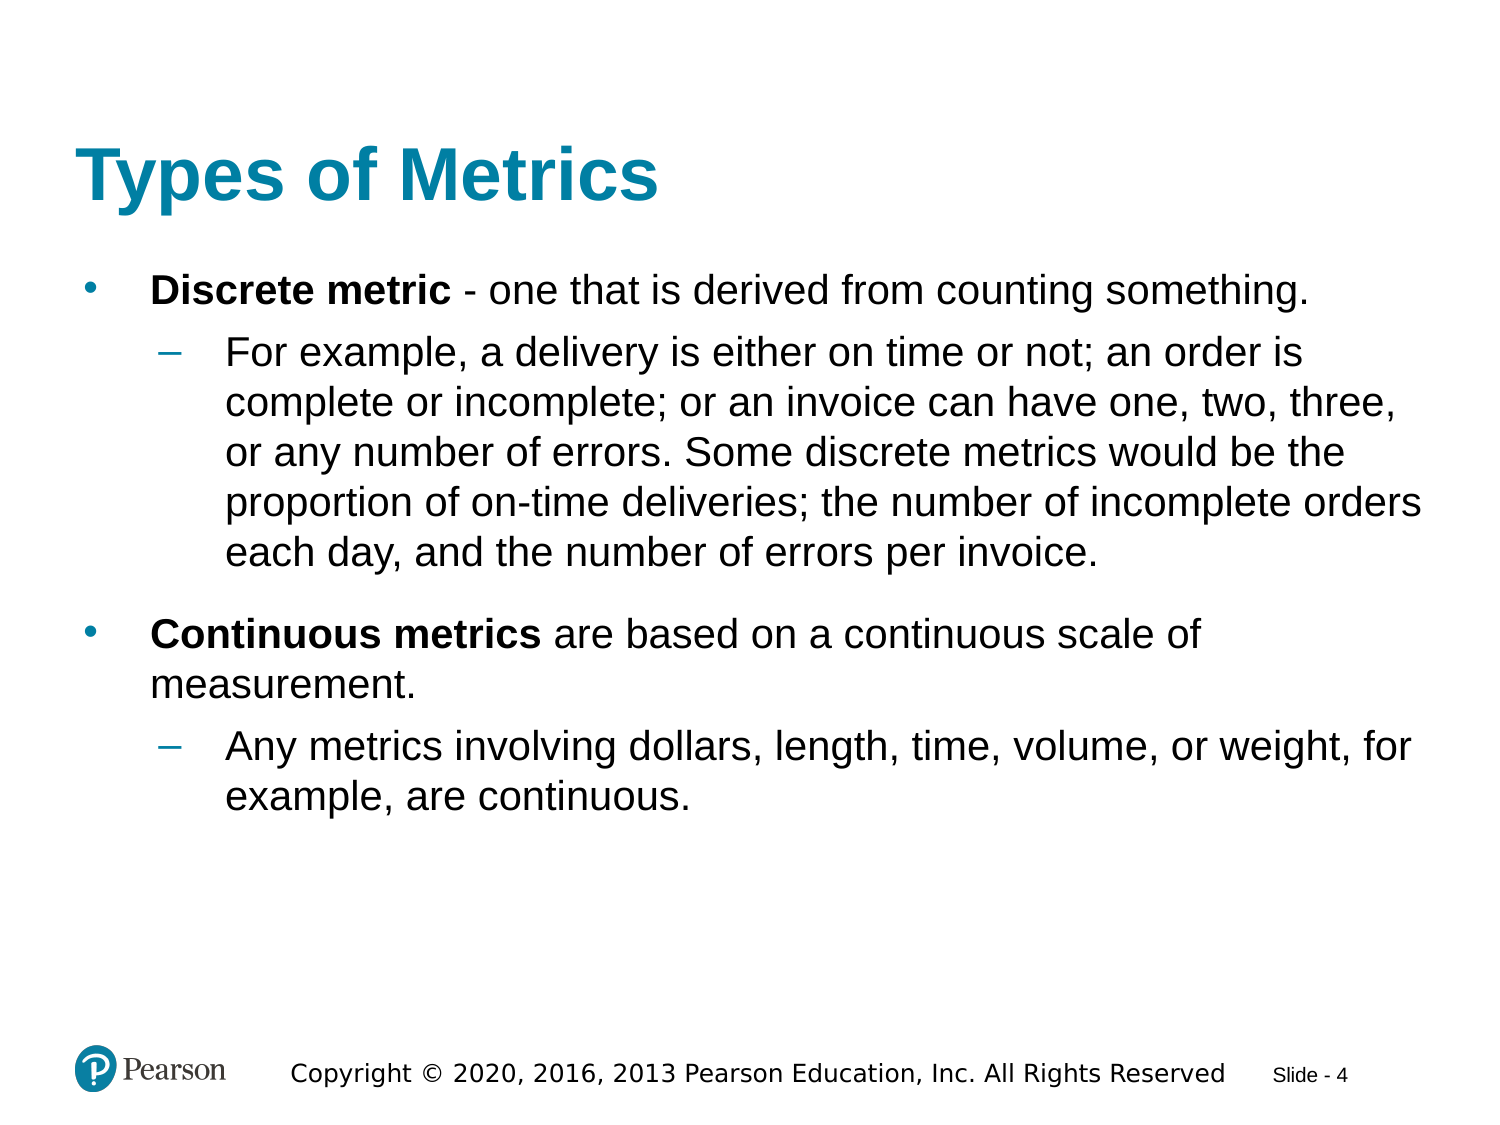

# Types of Metrics
Discrete metric - one that is derived from counting something.
For example, a delivery is either on time or not; an order is complete or incomplete; or an invoice can have one, two, three, or any number of errors. Some discrete metrics would be the proportion of on-time deliveries; the number of incomplete orders each day, and the number of errors per invoice.
Continuous metrics are based on a continuous scale of measurement.
Any metrics involving dollars, length, time, volume, or weight, for example, are continuous.